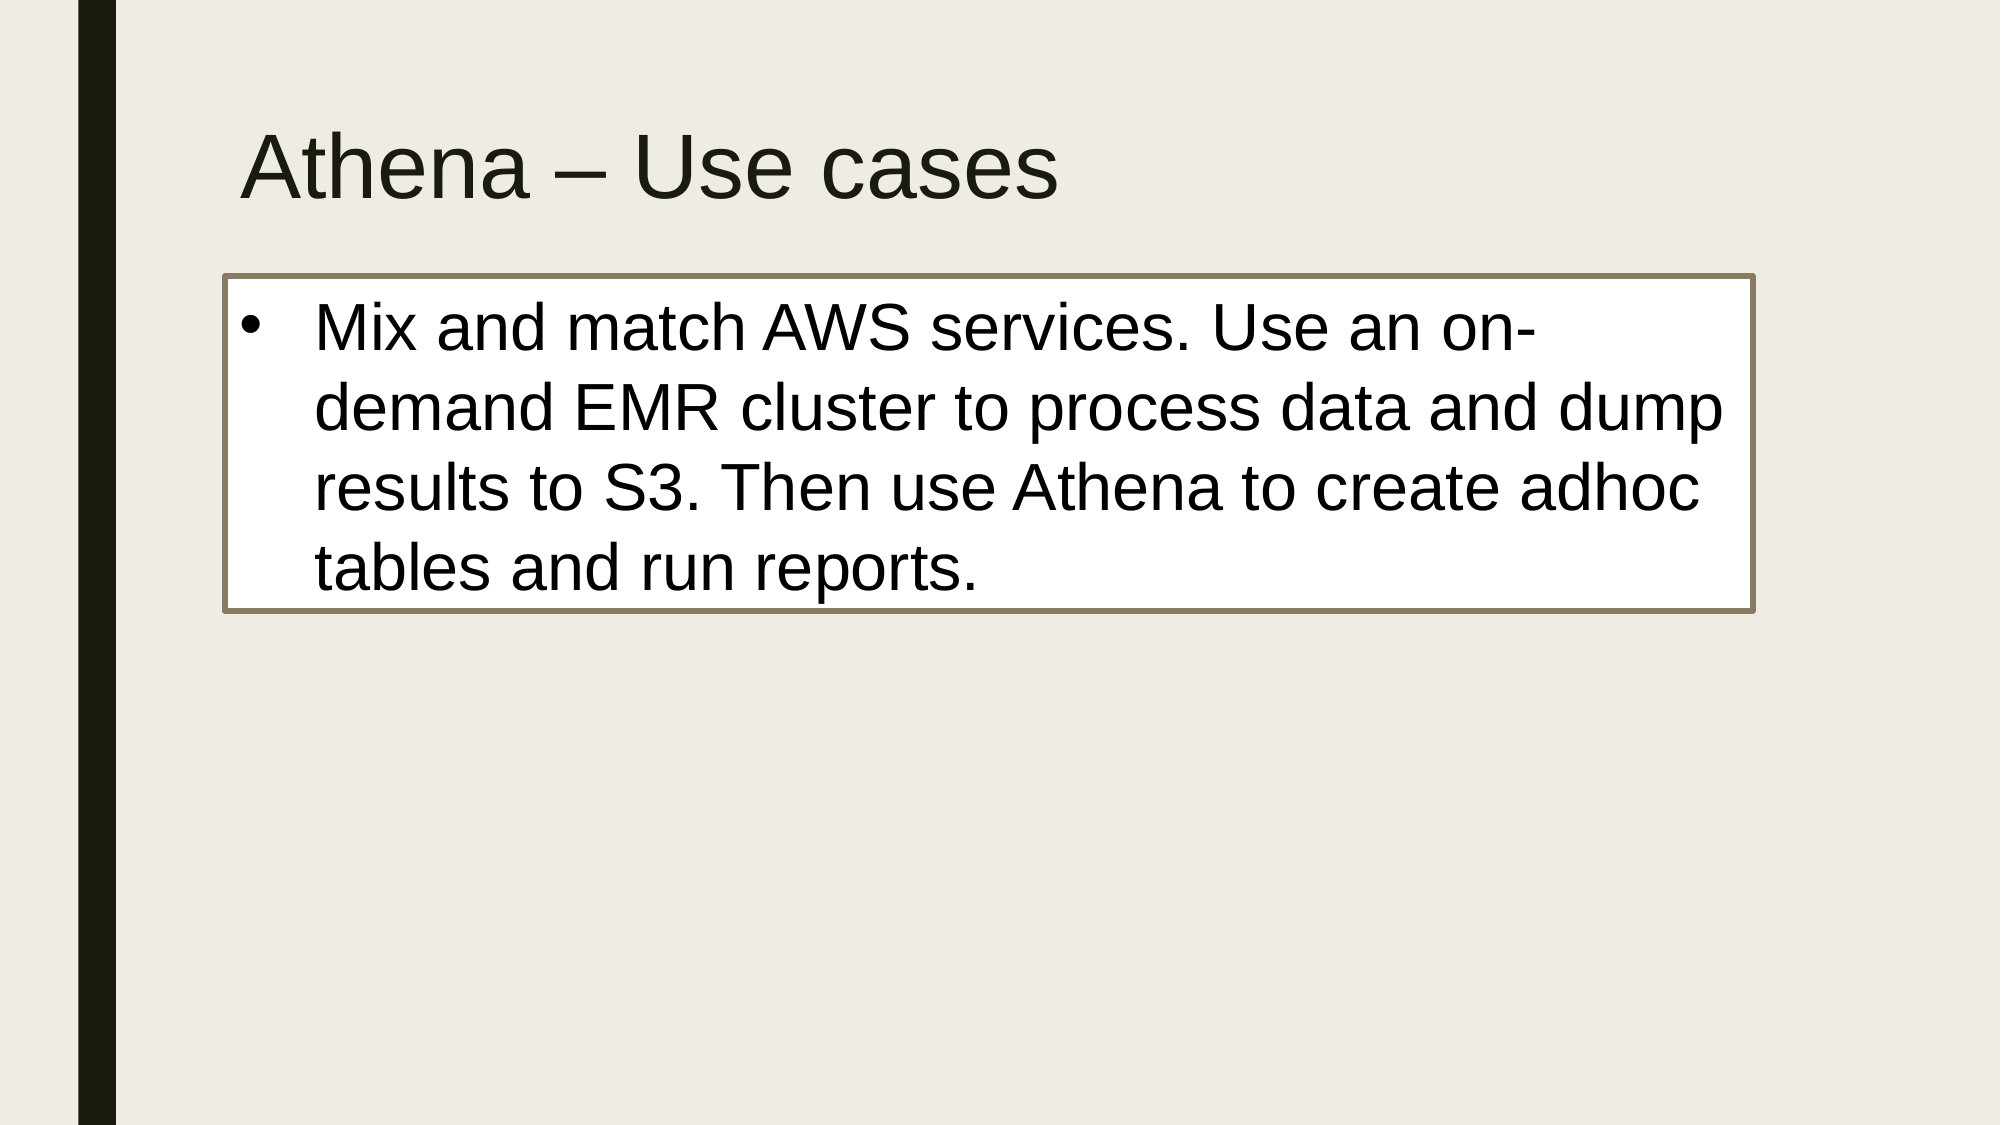

# Athena – Use cases
Mix and match AWS services. Use an on-demand EMR cluster to process data and dump results to S3. Then use Athena to create adhoc tables and run reports.